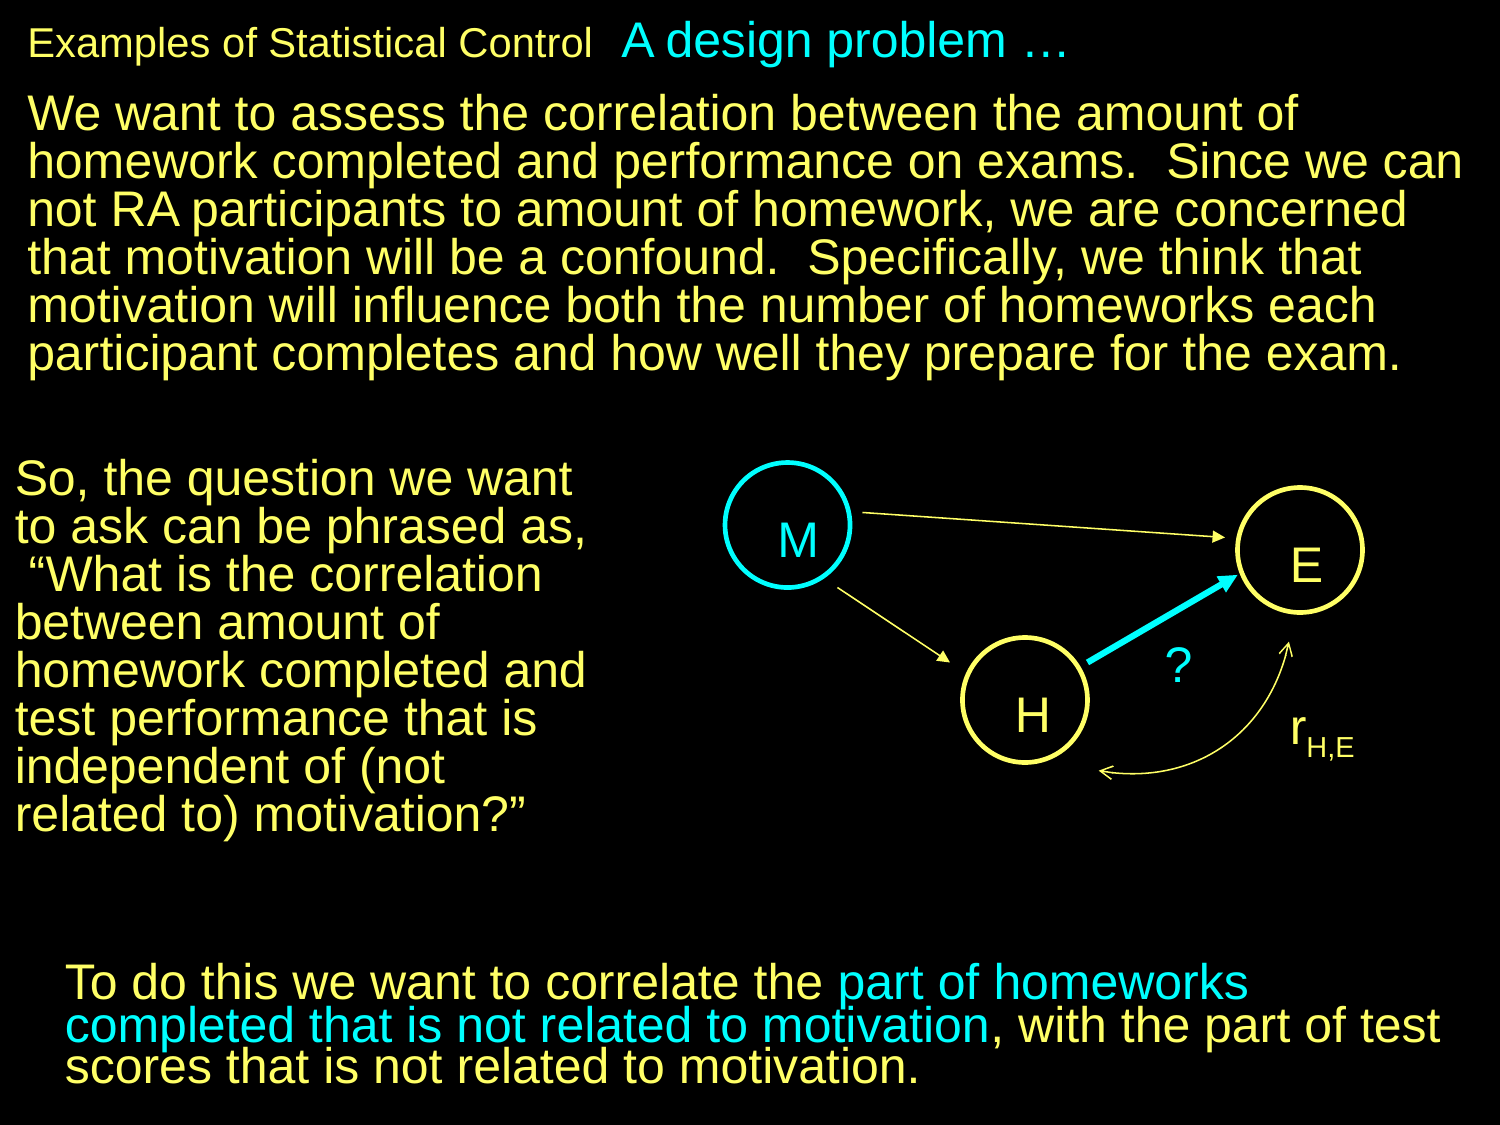

Examples of Statistical Control  A design problem …
We want to assess the correlation between the amount of homework completed and performance on exams.  Since we can not RA participants to amount of homework, we are concerned that motivation will be a confound.  Specifically, we think that motivation will influence both the number of homeworks each participant completes and how well they prepare for the exam.
So, the question we want to ask can be phrased as,  “What is the correlation between amount of homework completed and test performance that is independent of (not related to) motivation?”

M

E

?

H
rH,E
To do this we want to correlate the part of homeworks completed that is not related to motivation, with the part of test scores that is not related to motivation.